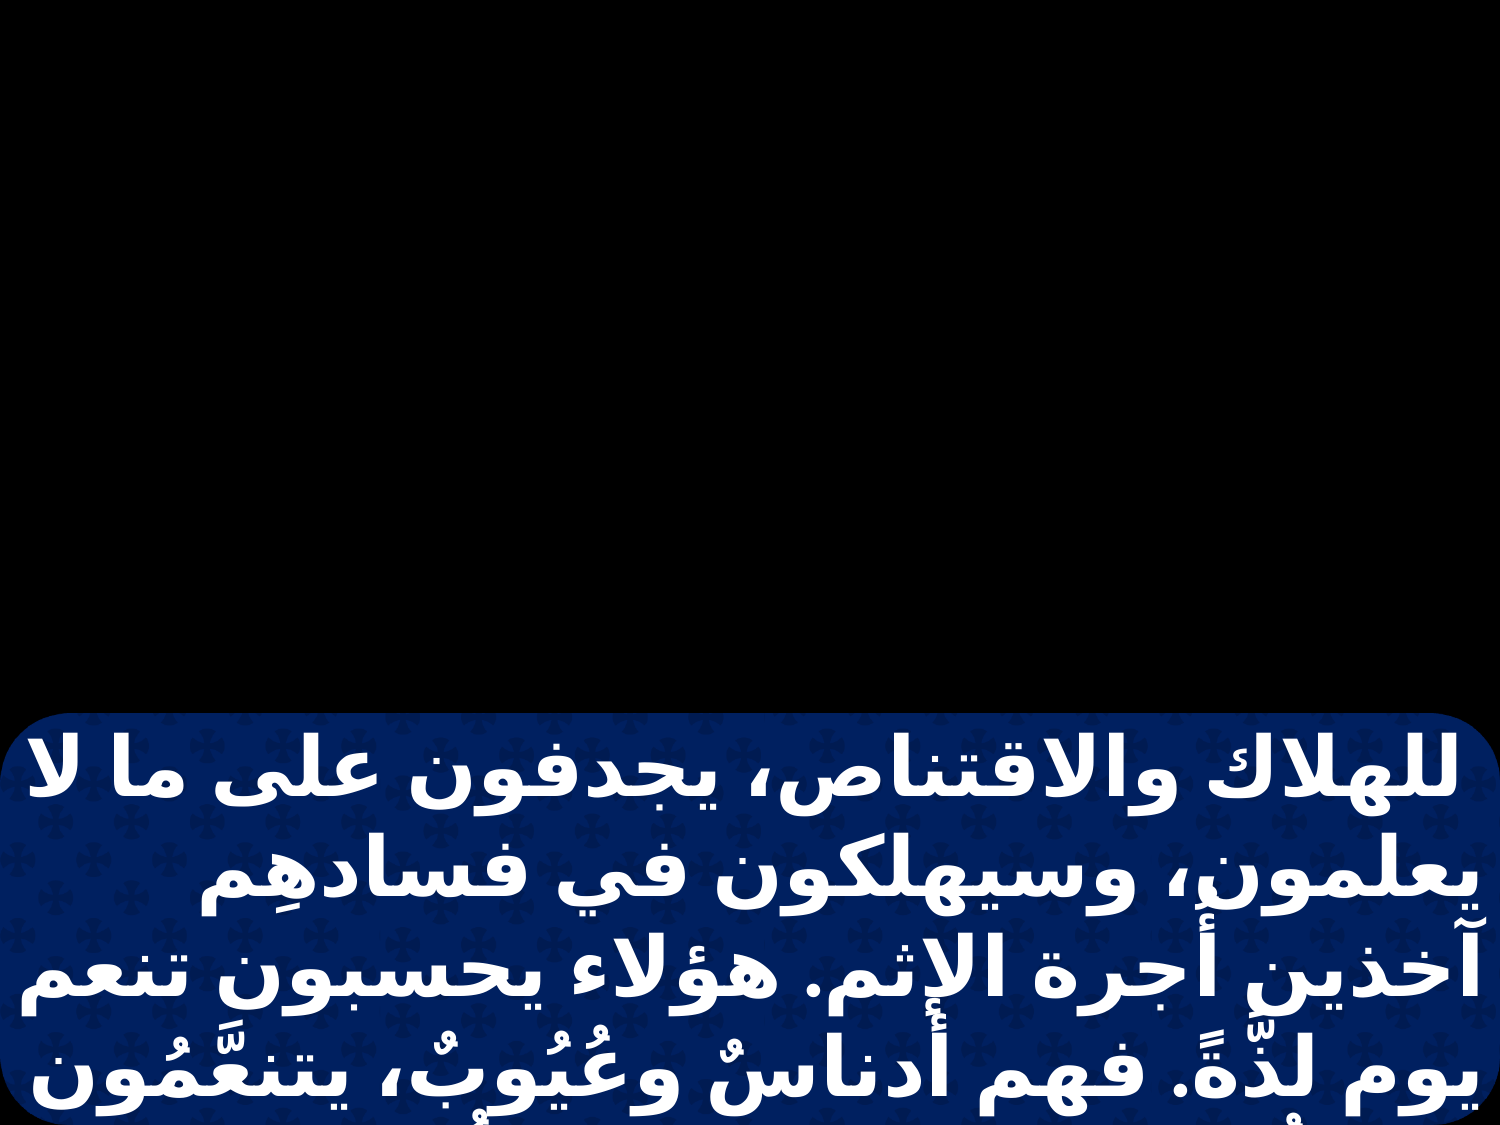

للهلاك والاقتناص، يجدفون على ما لا يعلمون، وسيهلكون في فسادهِم آخذين أُجرة الإثم. هؤلاء يحسبون تنعم يوم لذَّةً. فهم أدناسٌ وعُيُوبٌ، يتنعَّمُون في غُرُورهم ويسرون معكُم. لهُم عُيُونٌ مملُوَّءةٌ